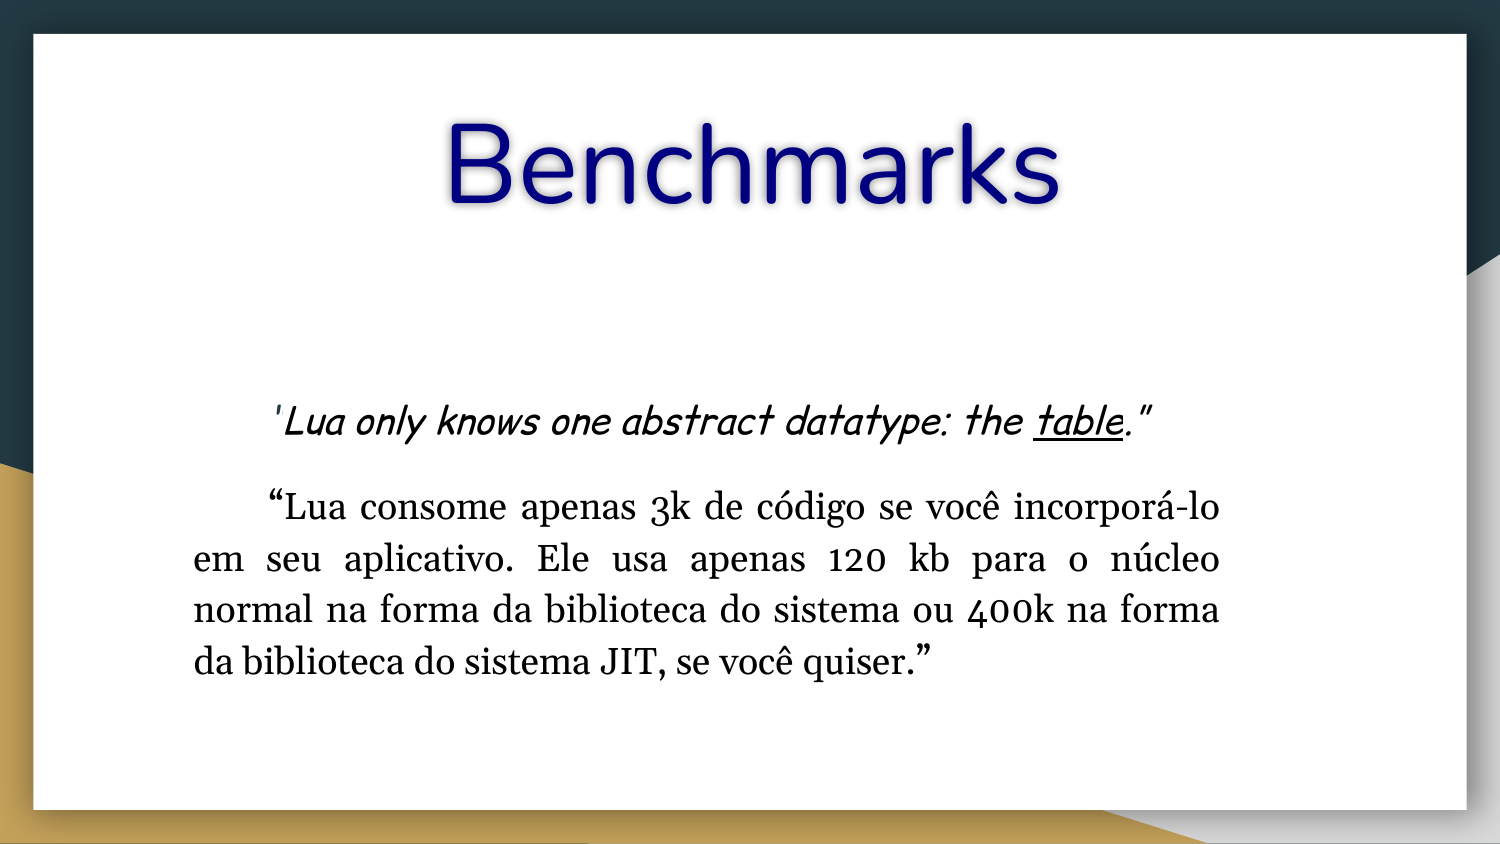

# Benchmarks

“Lua only knows one abstract datatype: the table.”
“Lua consome apenas 3k de código se você incorporá-lo em seu aplicativo. Ele usa apenas 120 kb para o núcleo normal na forma da biblioteca do sistema ou 400k na forma da biblioteca do sistema JIT, se você quiser.”